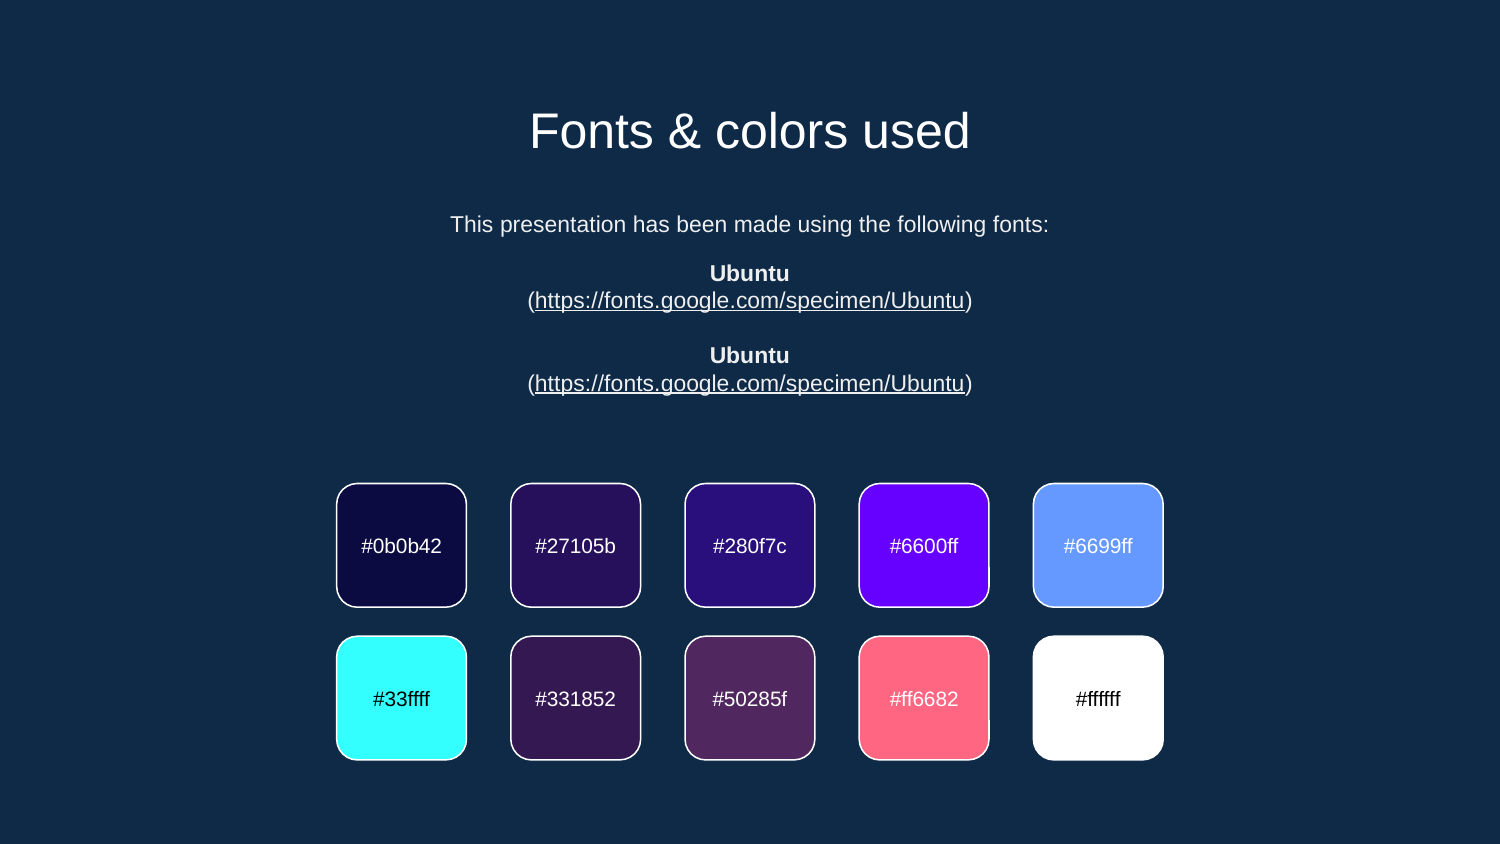

# Fonts & colors used
This presentation has been made using the following fonts:
Ubuntu
(https://fonts.google.com/specimen/Ubuntu)

Ubuntu
(https://fonts.google.com/specimen/Ubuntu)

#0b0b42
#27105b
#280f7c
#6600ff
#6699ff

#33ffff
#331852
#50285f
#ff6682
#ffffff